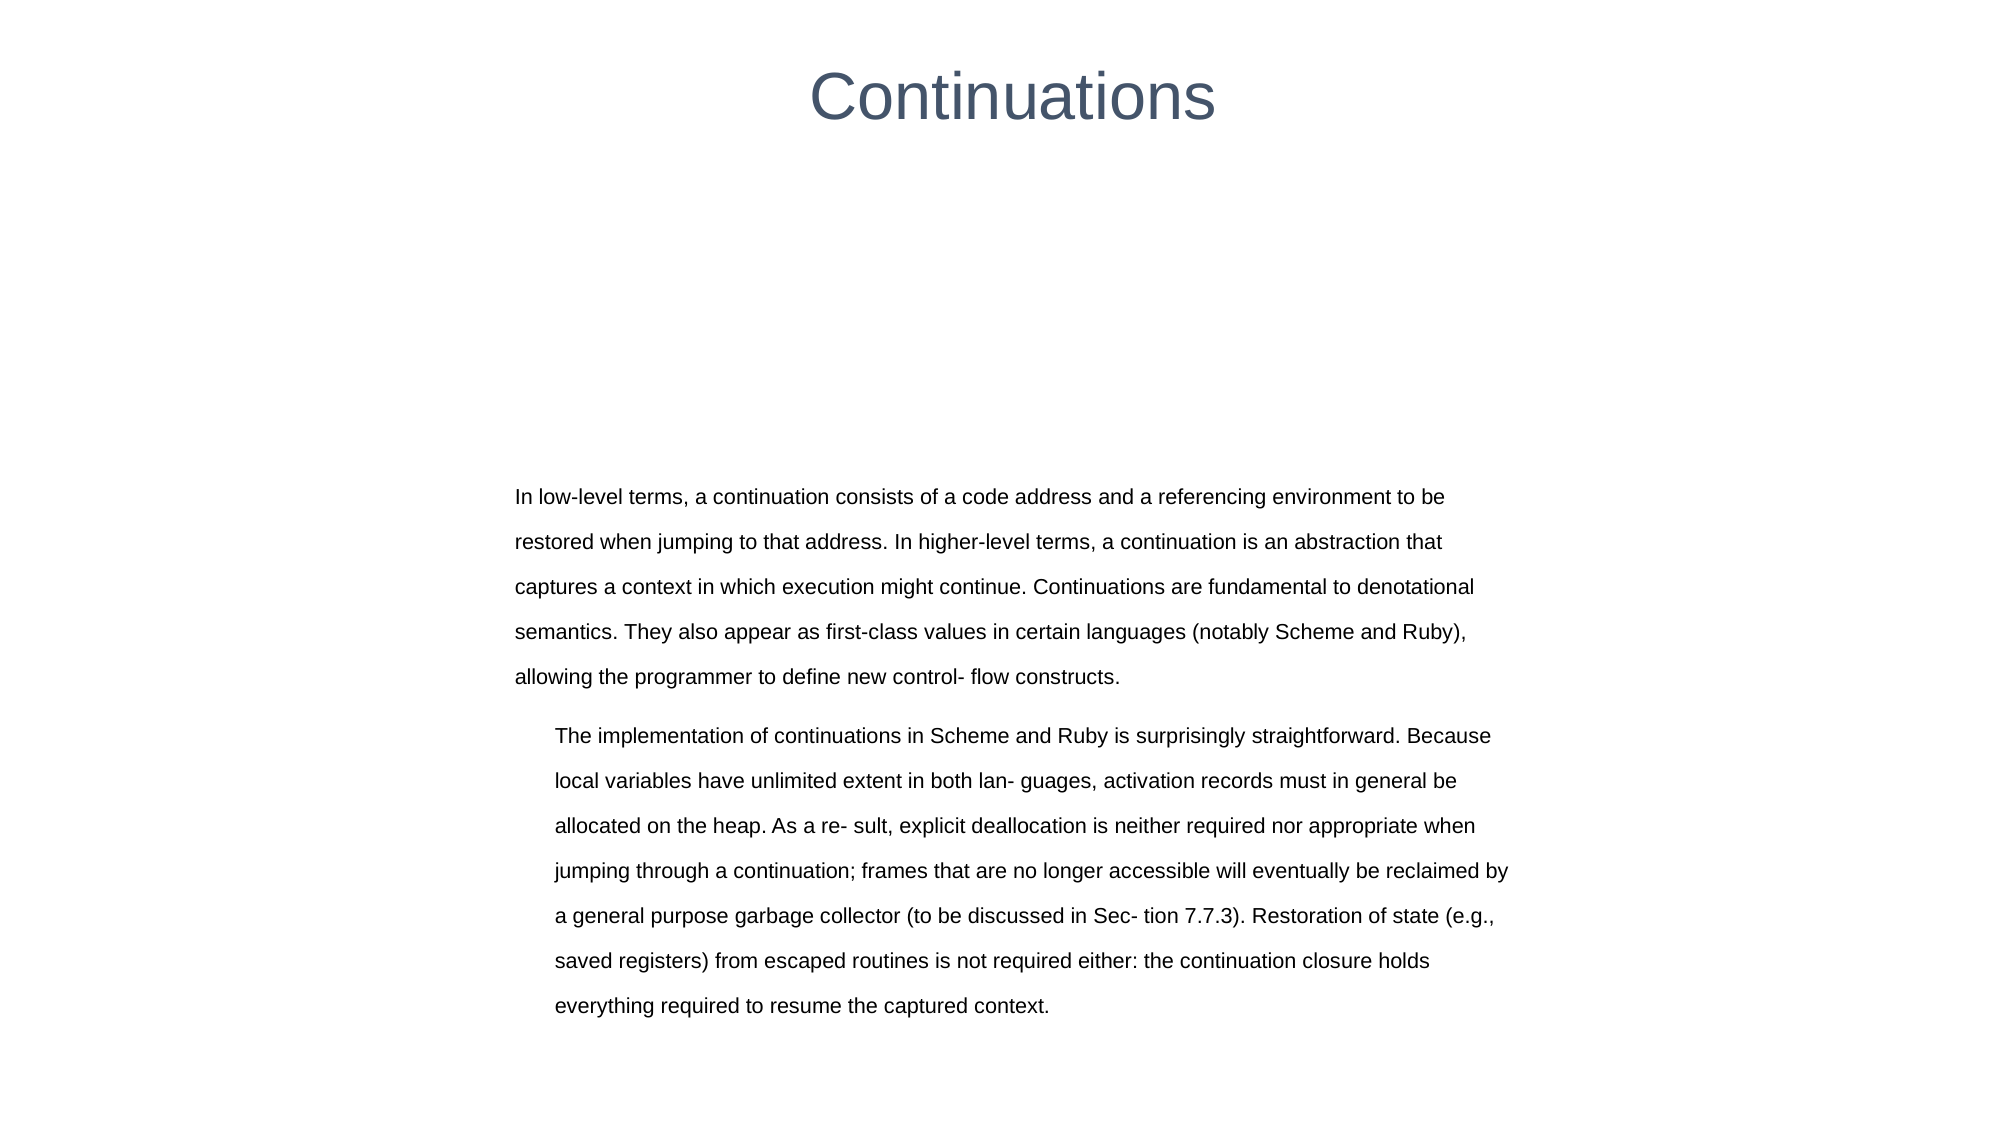

Continuations
q’s type is unknown until the actual code runs!
It’s type can only be determined ("bound") once a variable is passed in!
In low-level terms, a continuation consists of a code address and a referencing environment to be restored when jumping to that address. In higher-level terms, a continuation is an abstraction that captures a context in which execution might continue. Continuations are fundamental to denotational semantics. They also appear as first-class values in certain languages (notably Scheme and Ruby), allowing the programmer to define new control- flow constructs.
The implementation of continuations in Scheme and Ruby is surprisingly straightforward. Because local variables have unlimited extent in both lan- guages, activation records must in general be allocated on the heap. As a re- sult, explicit deallocation is neither required nor appropriate when jumping through a continuation; frames that are no longer accessible will eventually be reclaimed by a general purpose garbage collector (to be discussed in Sec- tion 7.7.3). Restoration of state (e.g., saved registers) from escaped routines is not required either: the continuation closure holds everything required to resume the captured context.